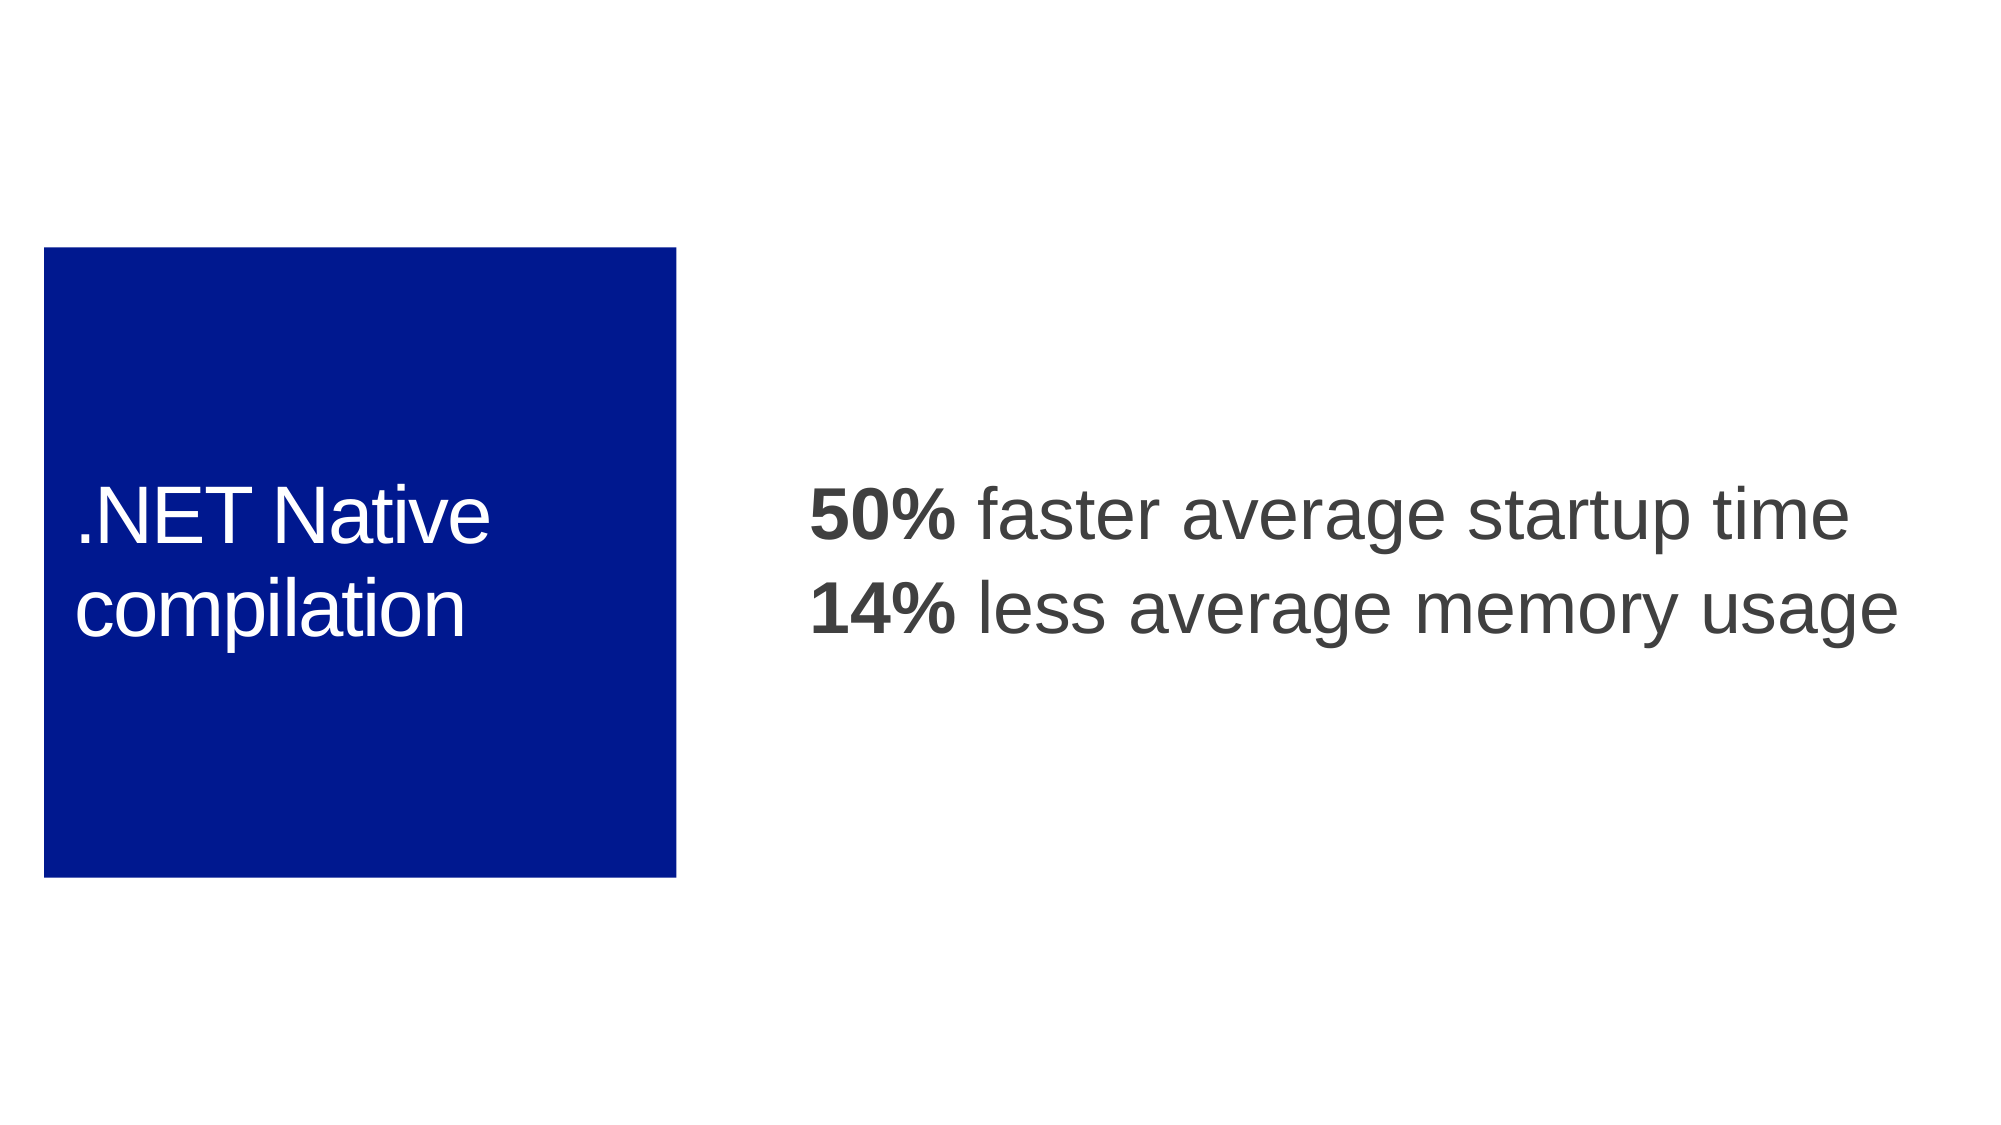

# .NET Native compilation
50% faster average startup time
14% less average memory usage